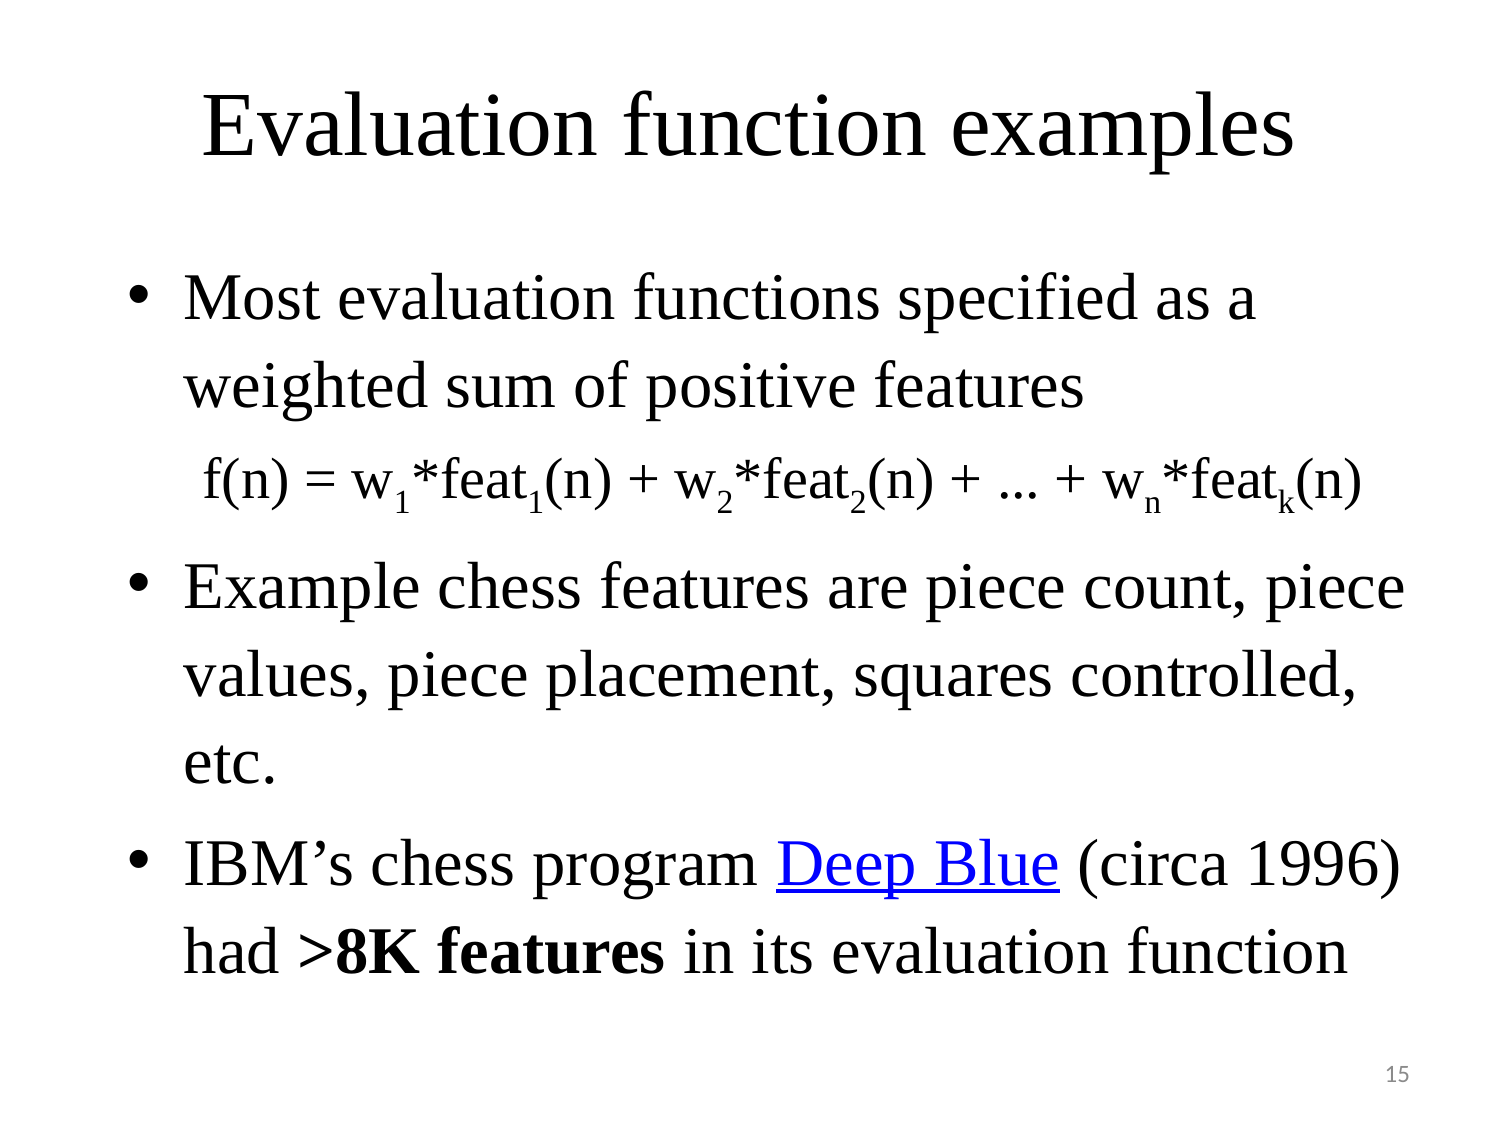

# Evaluation function examples
Most evaluation functions specified as a weighted sum of positive features
f(n) = w1*feat1(n) + w2*feat2(n) + ... + wn*featk(n)
Example chess features are piece count, piece values, piece placement, squares controlled, etc.
IBM’s chess program Deep Blue (circa 1996) had >8K features in its evaluation function

15